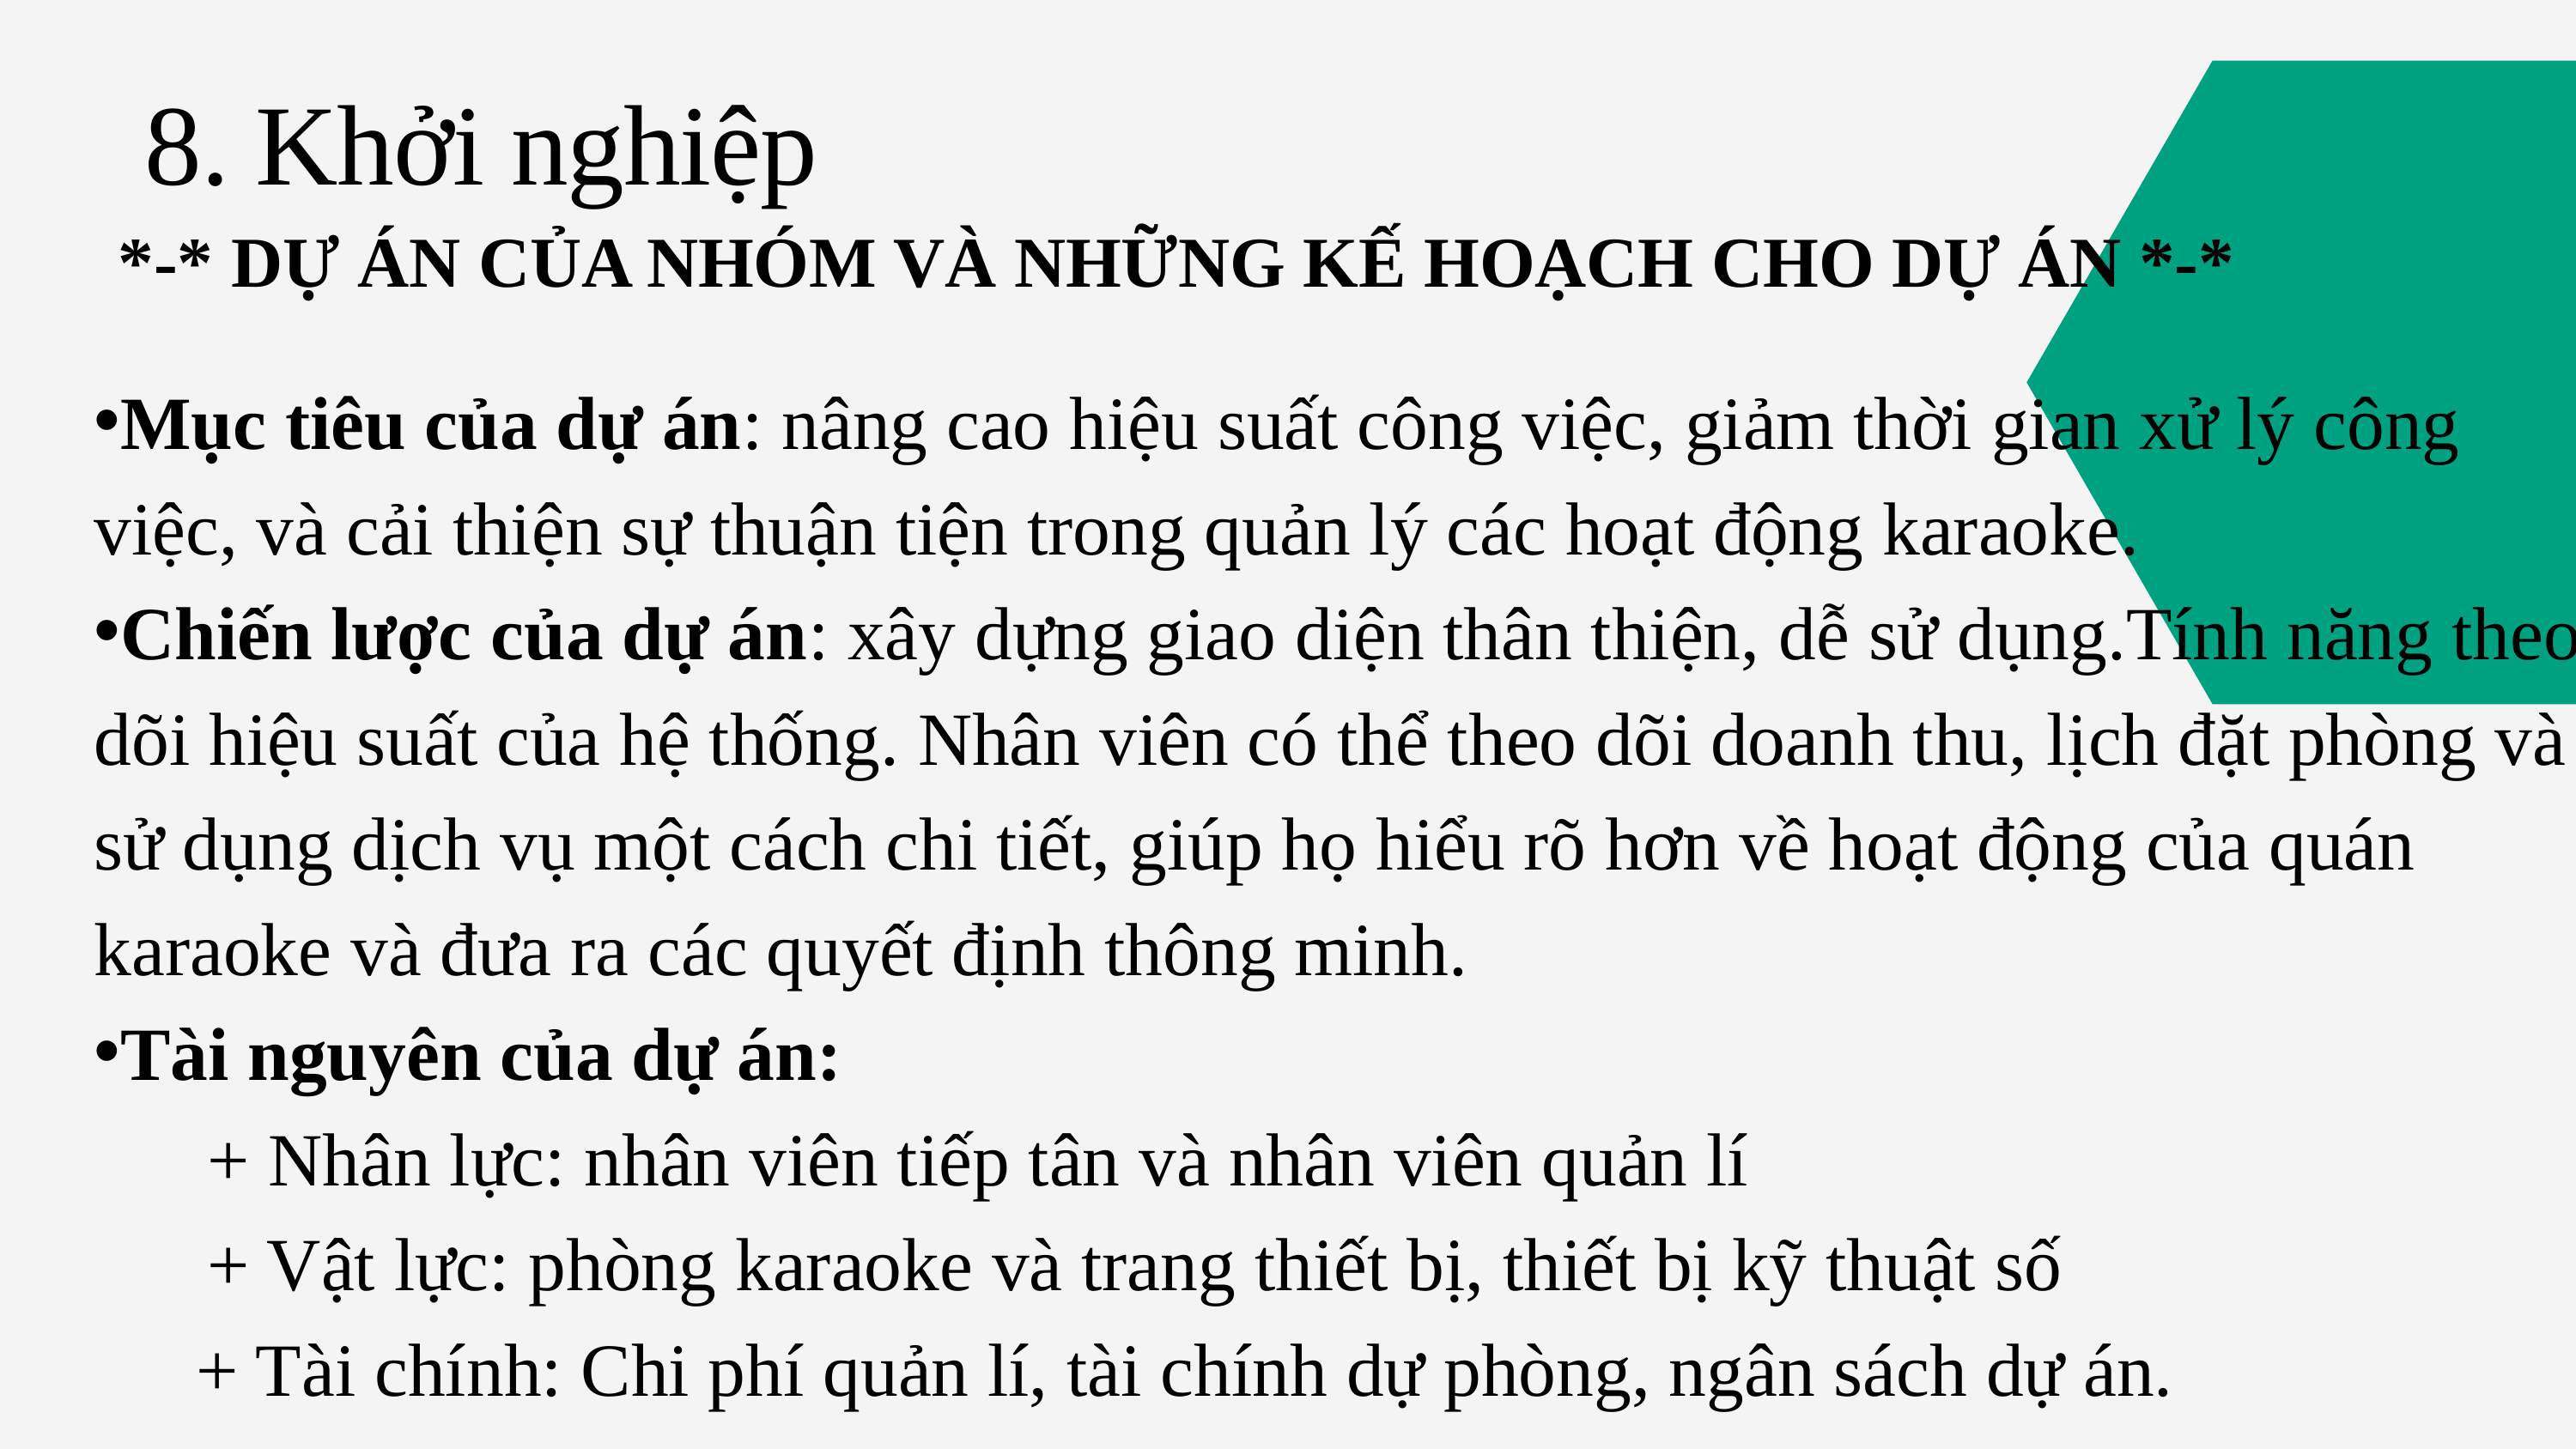

8. Khởi nghiệp
*-* DỰ ÁN CỦA NHÓM VÀ NHỮNG KẾ HOẠCH CHO DỰ ÁN *-*

Mục tiêu của dự án: nâng cao hiệu suất công việc, giảm thời gian xử lý công việc, và cải thiện sự thuận tiện trong quản lý các hoạt động karaoke.
Chiến lược của dự án: xây dựng giao diện thân thiện, dễ sử dụng.Tính năng theo dõi hiệu suất của hệ thống. Nhân viên có thể theo dõi doanh thu, lịch đặt phòng và sử dụng dịch vụ một cách chi tiết, giúp họ hiểu rõ hơn về hoạt động của quán karaoke và đưa ra các quyết định thông minh.
Tài nguyên của dự án:
      + Nhân lực: nhân viên tiếp tân và nhân viên quản lí
      + Vật lực: phòng karaoke và trang thiết bị, thiết bị kỹ thuật số
  + Tài chính: Chi phí quản lí, tài chính dự phòng, ngân sách dự án.